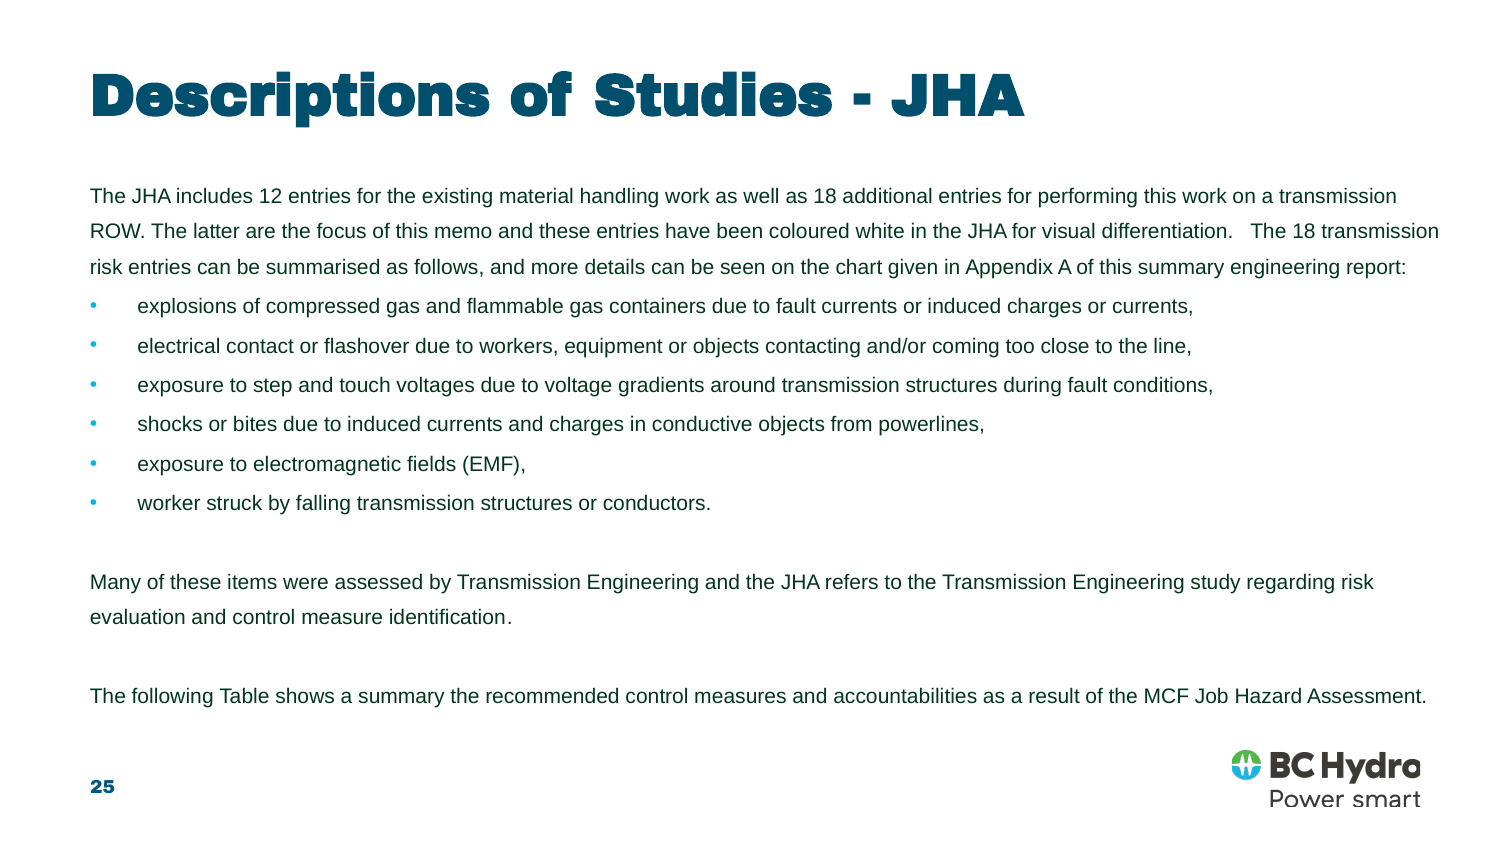

# Descriptions of Studies - JHA
The JHA includes 12 entries for the existing material handling work as well as 18 additional entries for performing this work on a transmission ROW. The latter are the focus of this memo and these entries have been coloured white in the JHA for visual differentiation.   The 18 transmission risk entries can be summarised as follows, and more details can be seen on the chart given in Appendix A of this summary engineering report:
explosions of compressed gas and flammable gas containers due to fault currents or induced charges or currents,
electrical contact or flashover due to workers, equipment or objects contacting and/or coming too close to the line,
exposure to step and touch voltages due to voltage gradients around transmission structures during fault conditions,
shocks or bites due to induced currents and charges in conductive objects from powerlines,
exposure to electromagnetic fields (EMF),
worker struck by falling transmission structures or conductors.

Many of these items were assessed by Transmission Engineering and the JHA refers to the Transmission Engineering study regarding risk evaluation and control measure identification.

The following Table shows a summary the recommended control measures and accountabilities as a result of the MCF Job Hazard Assessment.
25